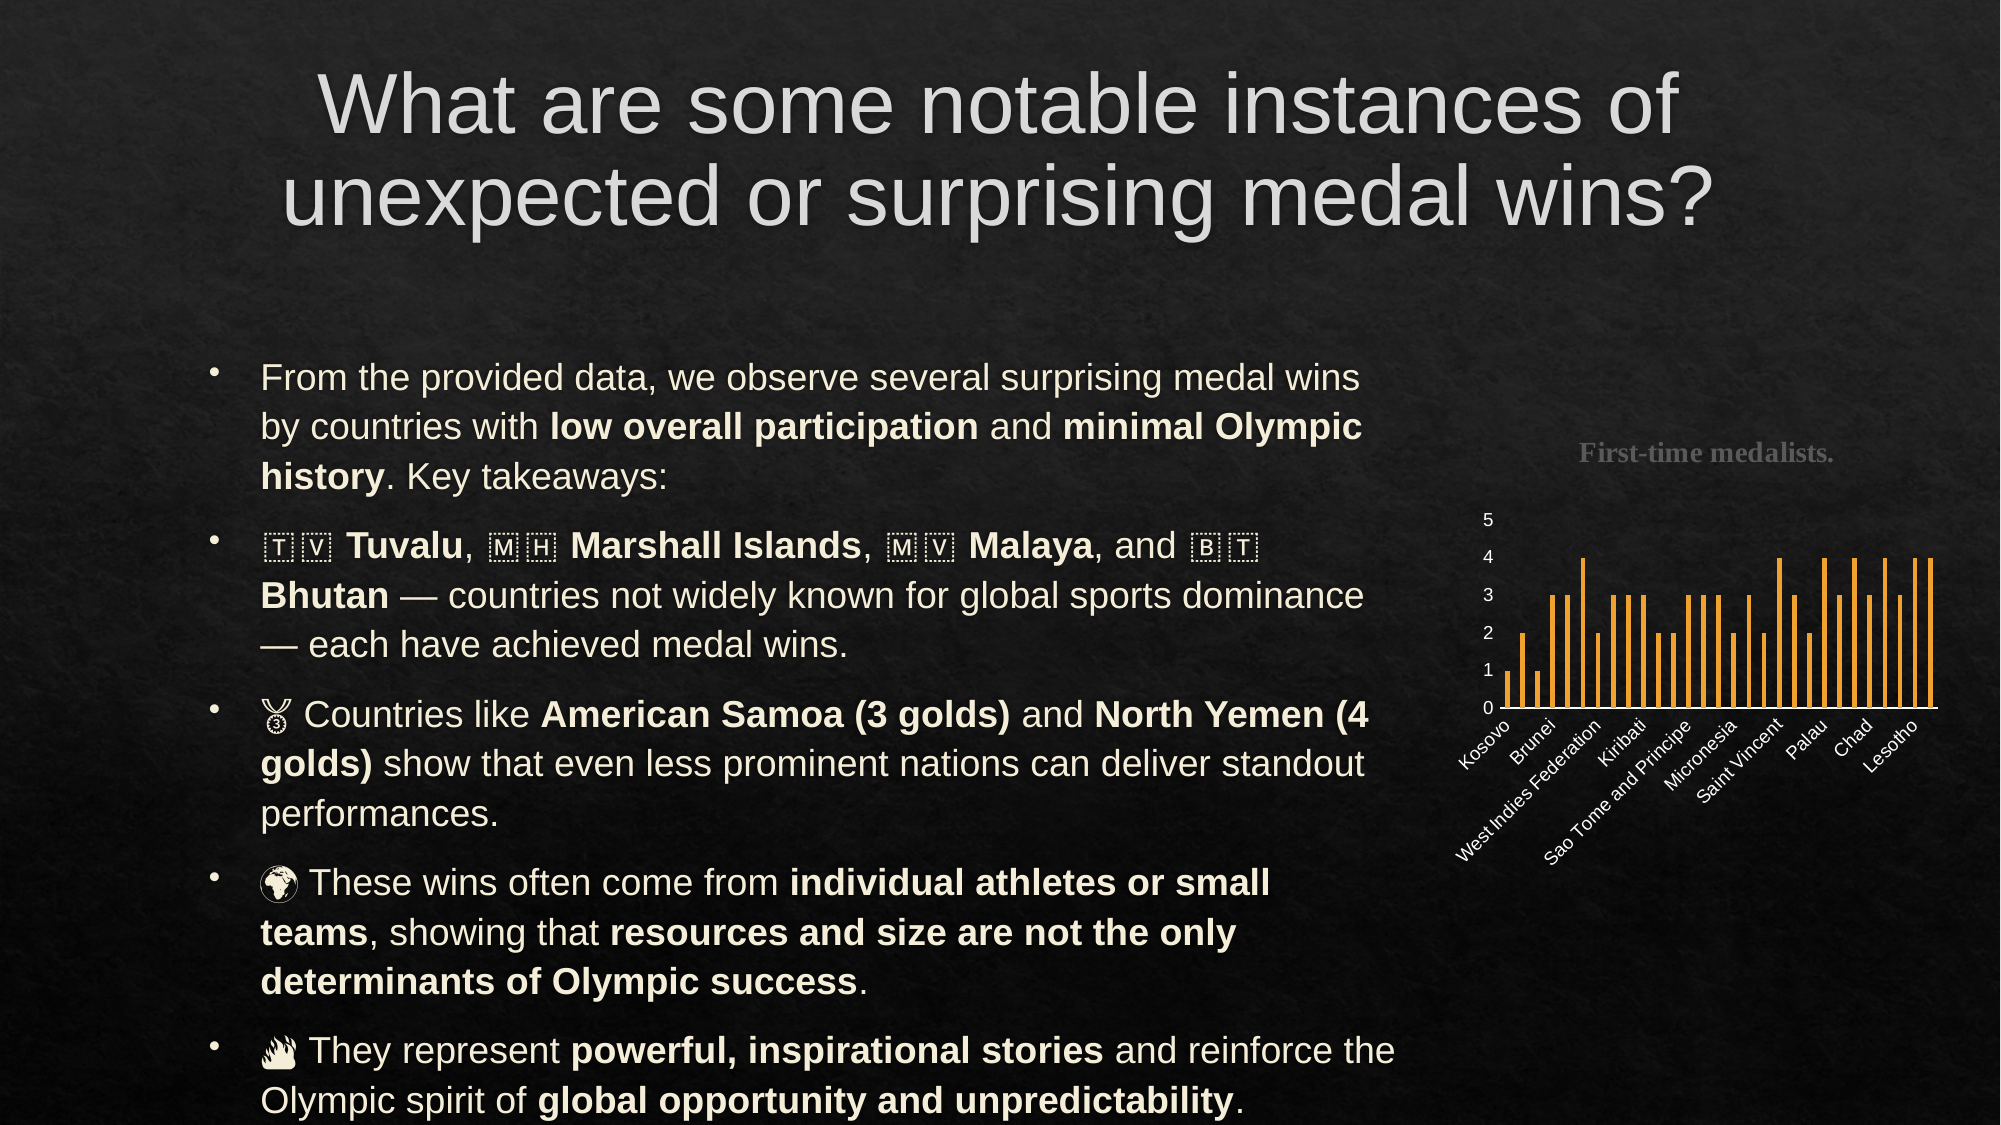

# What are some notable instances of unexpected or surprising medal wins?
From the provided data, we observe several surprising medal wins by countries with low overall participation and minimal Olympic history. Key takeaways:
🇹🇻 Tuvalu, 🇲🇭 Marshall Islands, 🇲🇻 Malaya, and 🇧🇹 Bhutan — countries not widely known for global sports dominance — each have achieved medal wins.
🥉 Countries like American Samoa (3 golds) and North Yemen (4 golds) show that even less prominent nations can deliver standout performances.
🌍 These wins often come from individual athletes or small teams, showing that resources and size are not the only determinants of Olympic success.
🔥 They represent powerful, inspirational stories and reinforce the Olympic spirit of global opportunity and unpredictability.

### Chart: First-time medalists.

| Category |  |
|---|---|
| Kosovo | 1.0 |
| Timor-Leste | 2.0 |
| Tuvalu | 1.0 |
| Brunei | 3.0 |
| Nauru | 3.0 |
| North Yemen | 4.0 |
| West Indies Federation | 2.0 |
| Cape Verde | 3.0 |
| Guinea-Bissau | 3.0 |
| Kiribati | 3.0 |
| Marshall Islands | 2.0 |
| Malaya | 2.0 |
| Sao Tome and Principe | 3.0 |
| Comoros | 3.0 |
| Solomon Islands | 3.0 |
| Micronesia | 2.0 |
| Saint Lucia | 3.0 |
| Palestine | 2.0 |
| Saint Vincent | 4.0 |
| Dominica | 3.0 |
| Bhutan | 2.0 |
| Palau | 4.0 |
| Turks and Caicos Islands | 3.0 |
| Niger | 4.0 |
| Chad | 3.0 |
| American Samoa | 4.0 |
| Guinea | 3.0 |
| Lesotho | 4.0 |
| Belize | 4.0 |